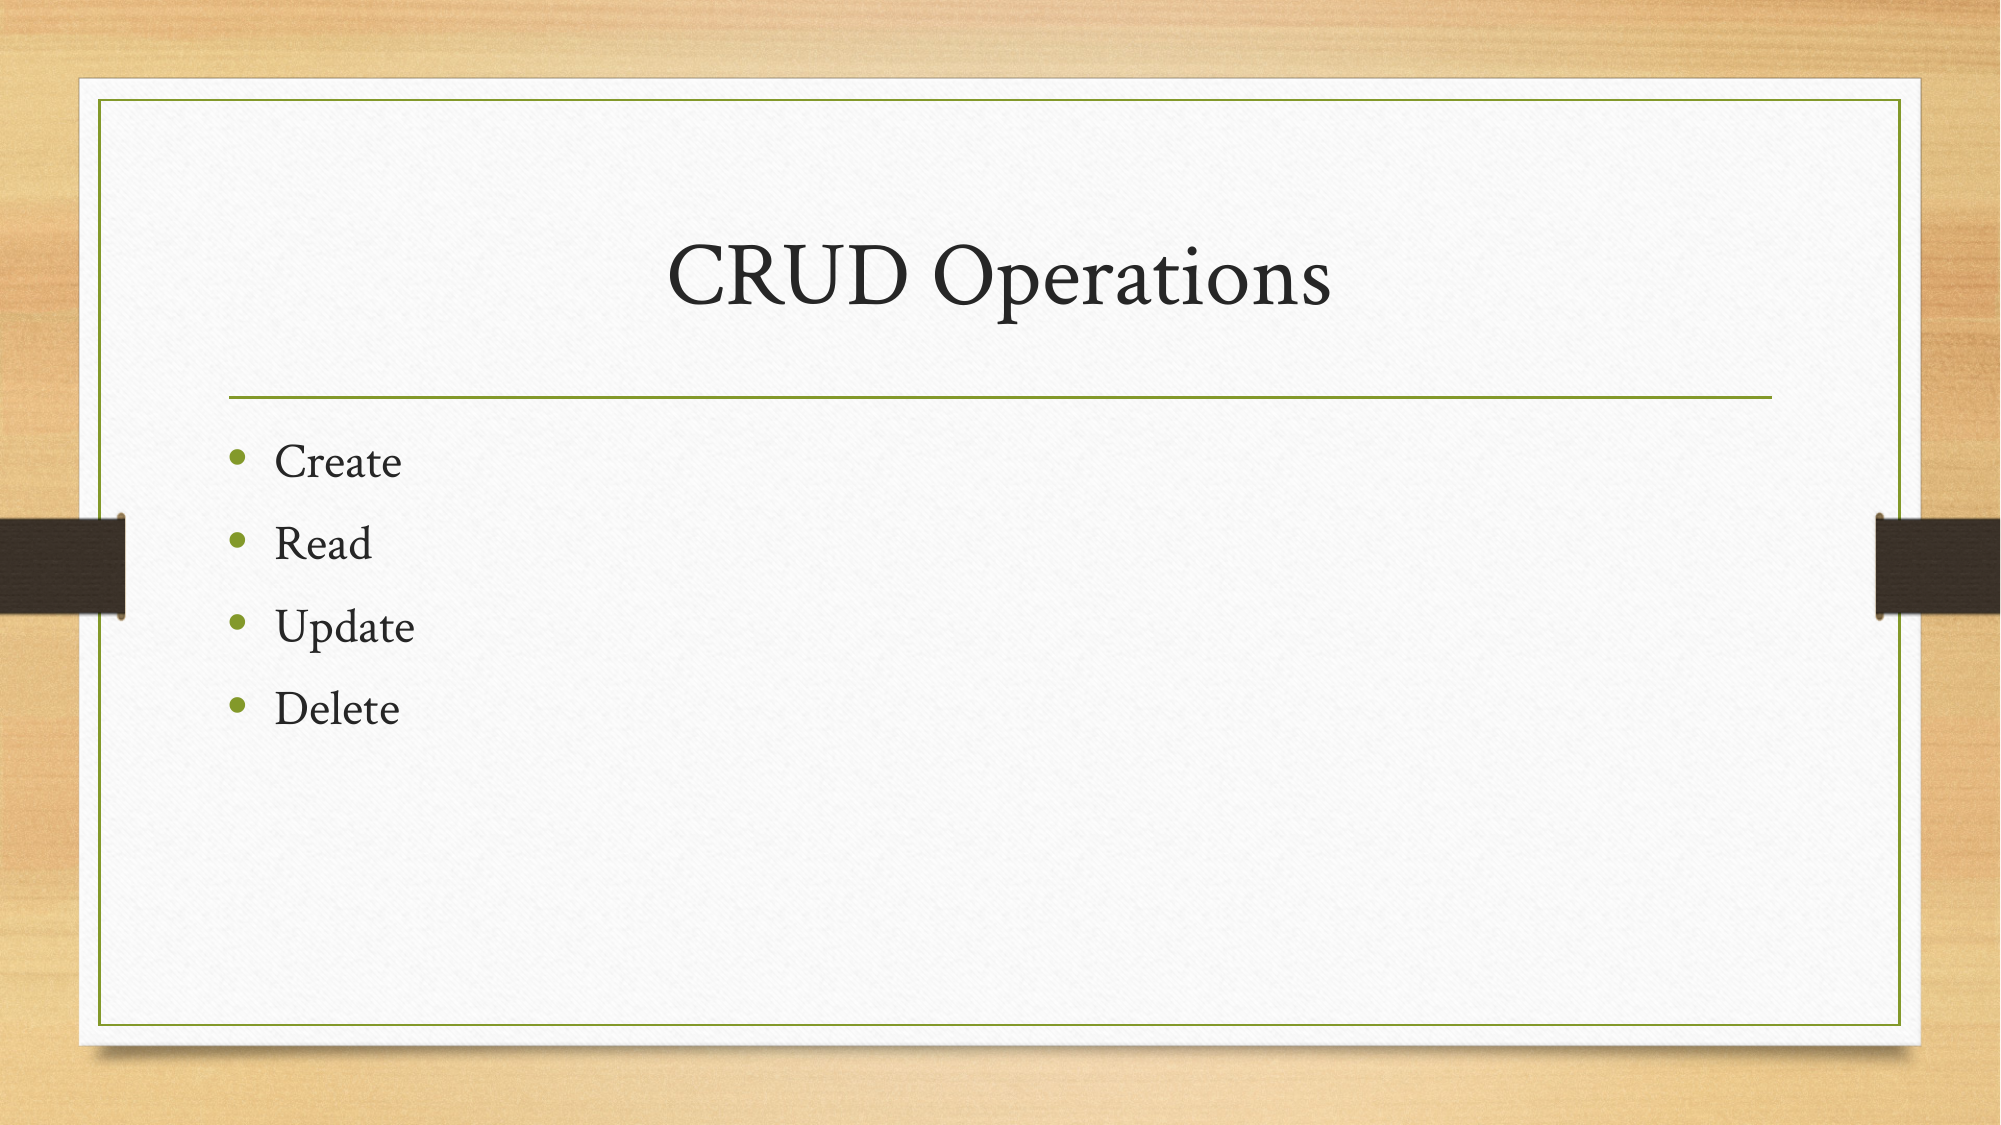

# CRUD Operations
Create
Read
Update
Delete